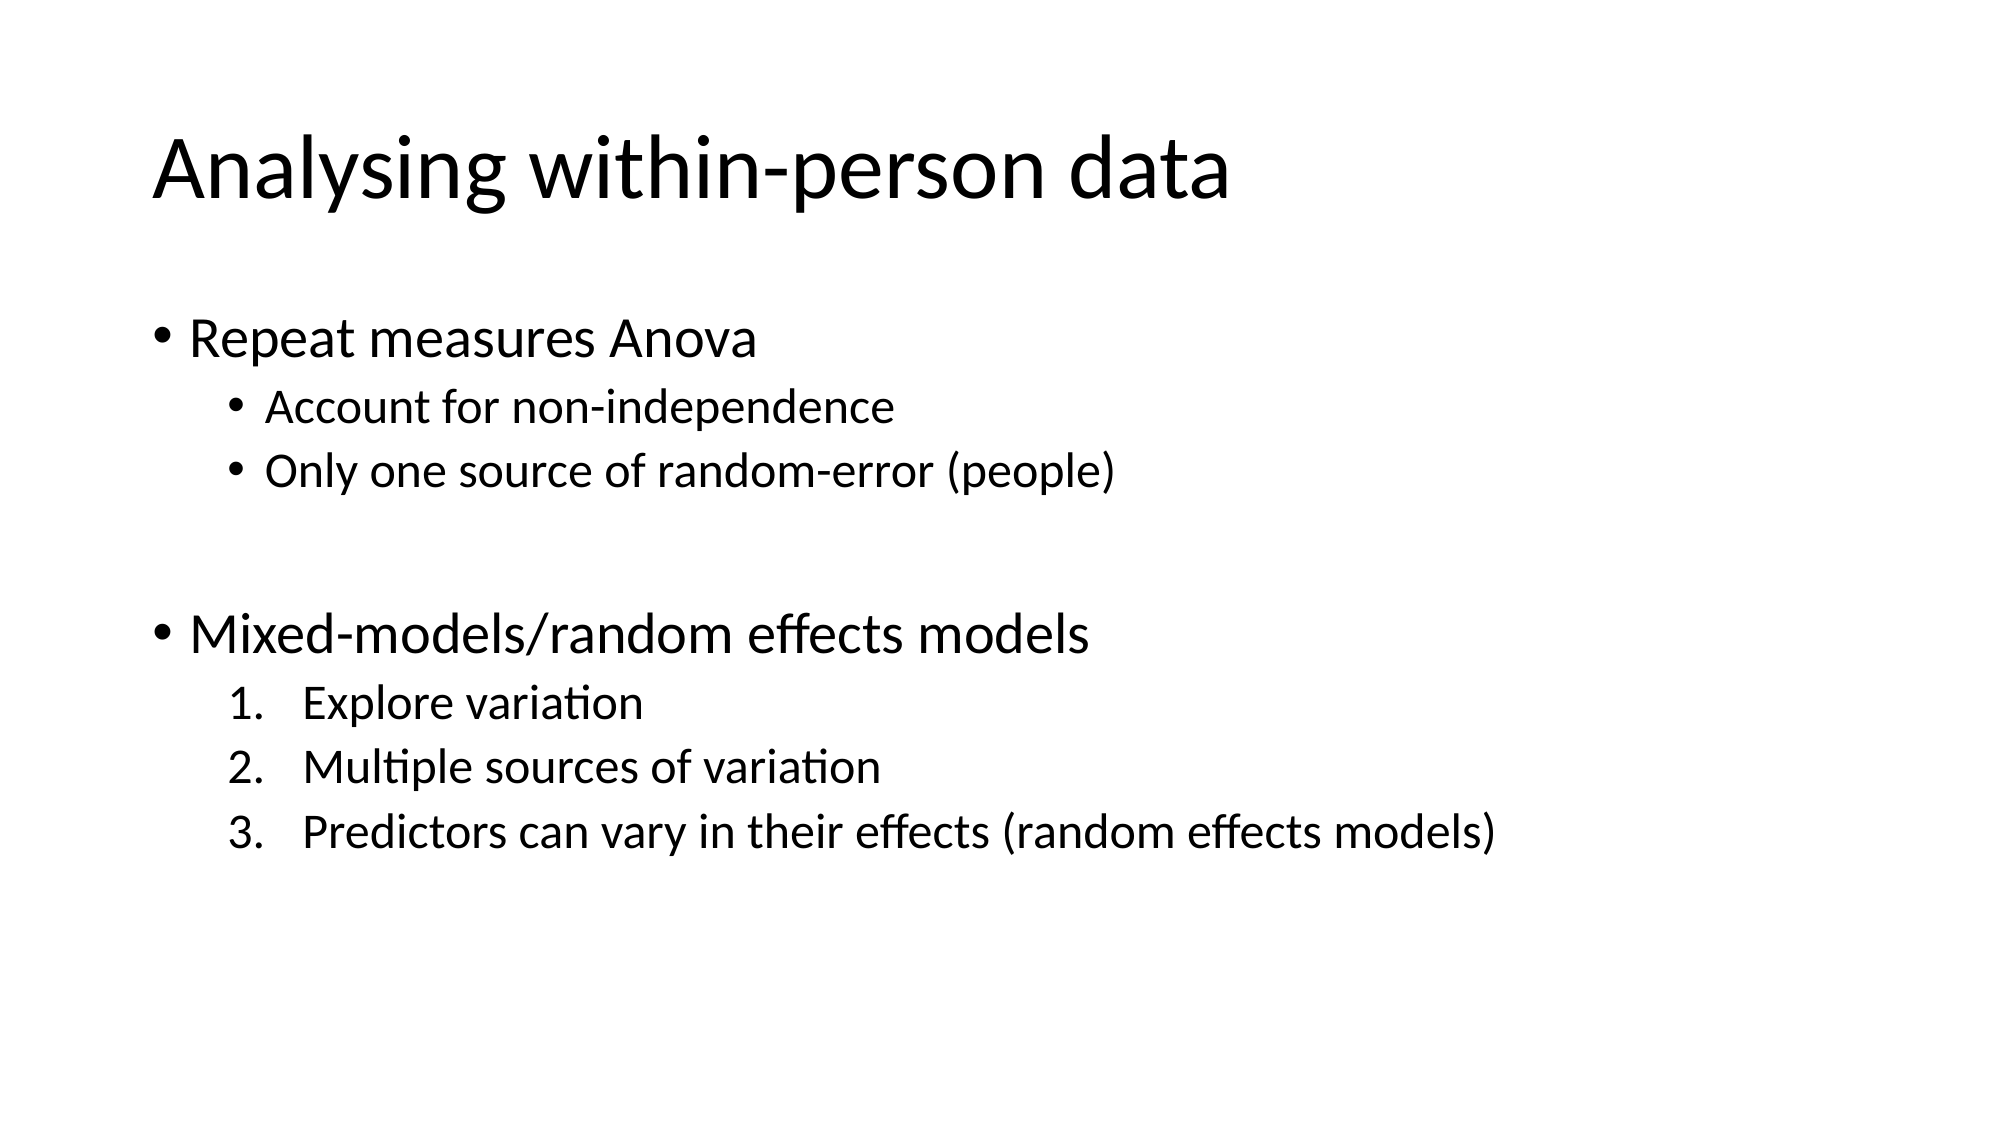

# Analysing within-person data
Repeat measures Anova
Account for non-independence
Only one source of random-error (people)

Mixed-models/random effects models
Explore variation
Multiple sources of variation
Predictors can vary in their effects (random effects models)